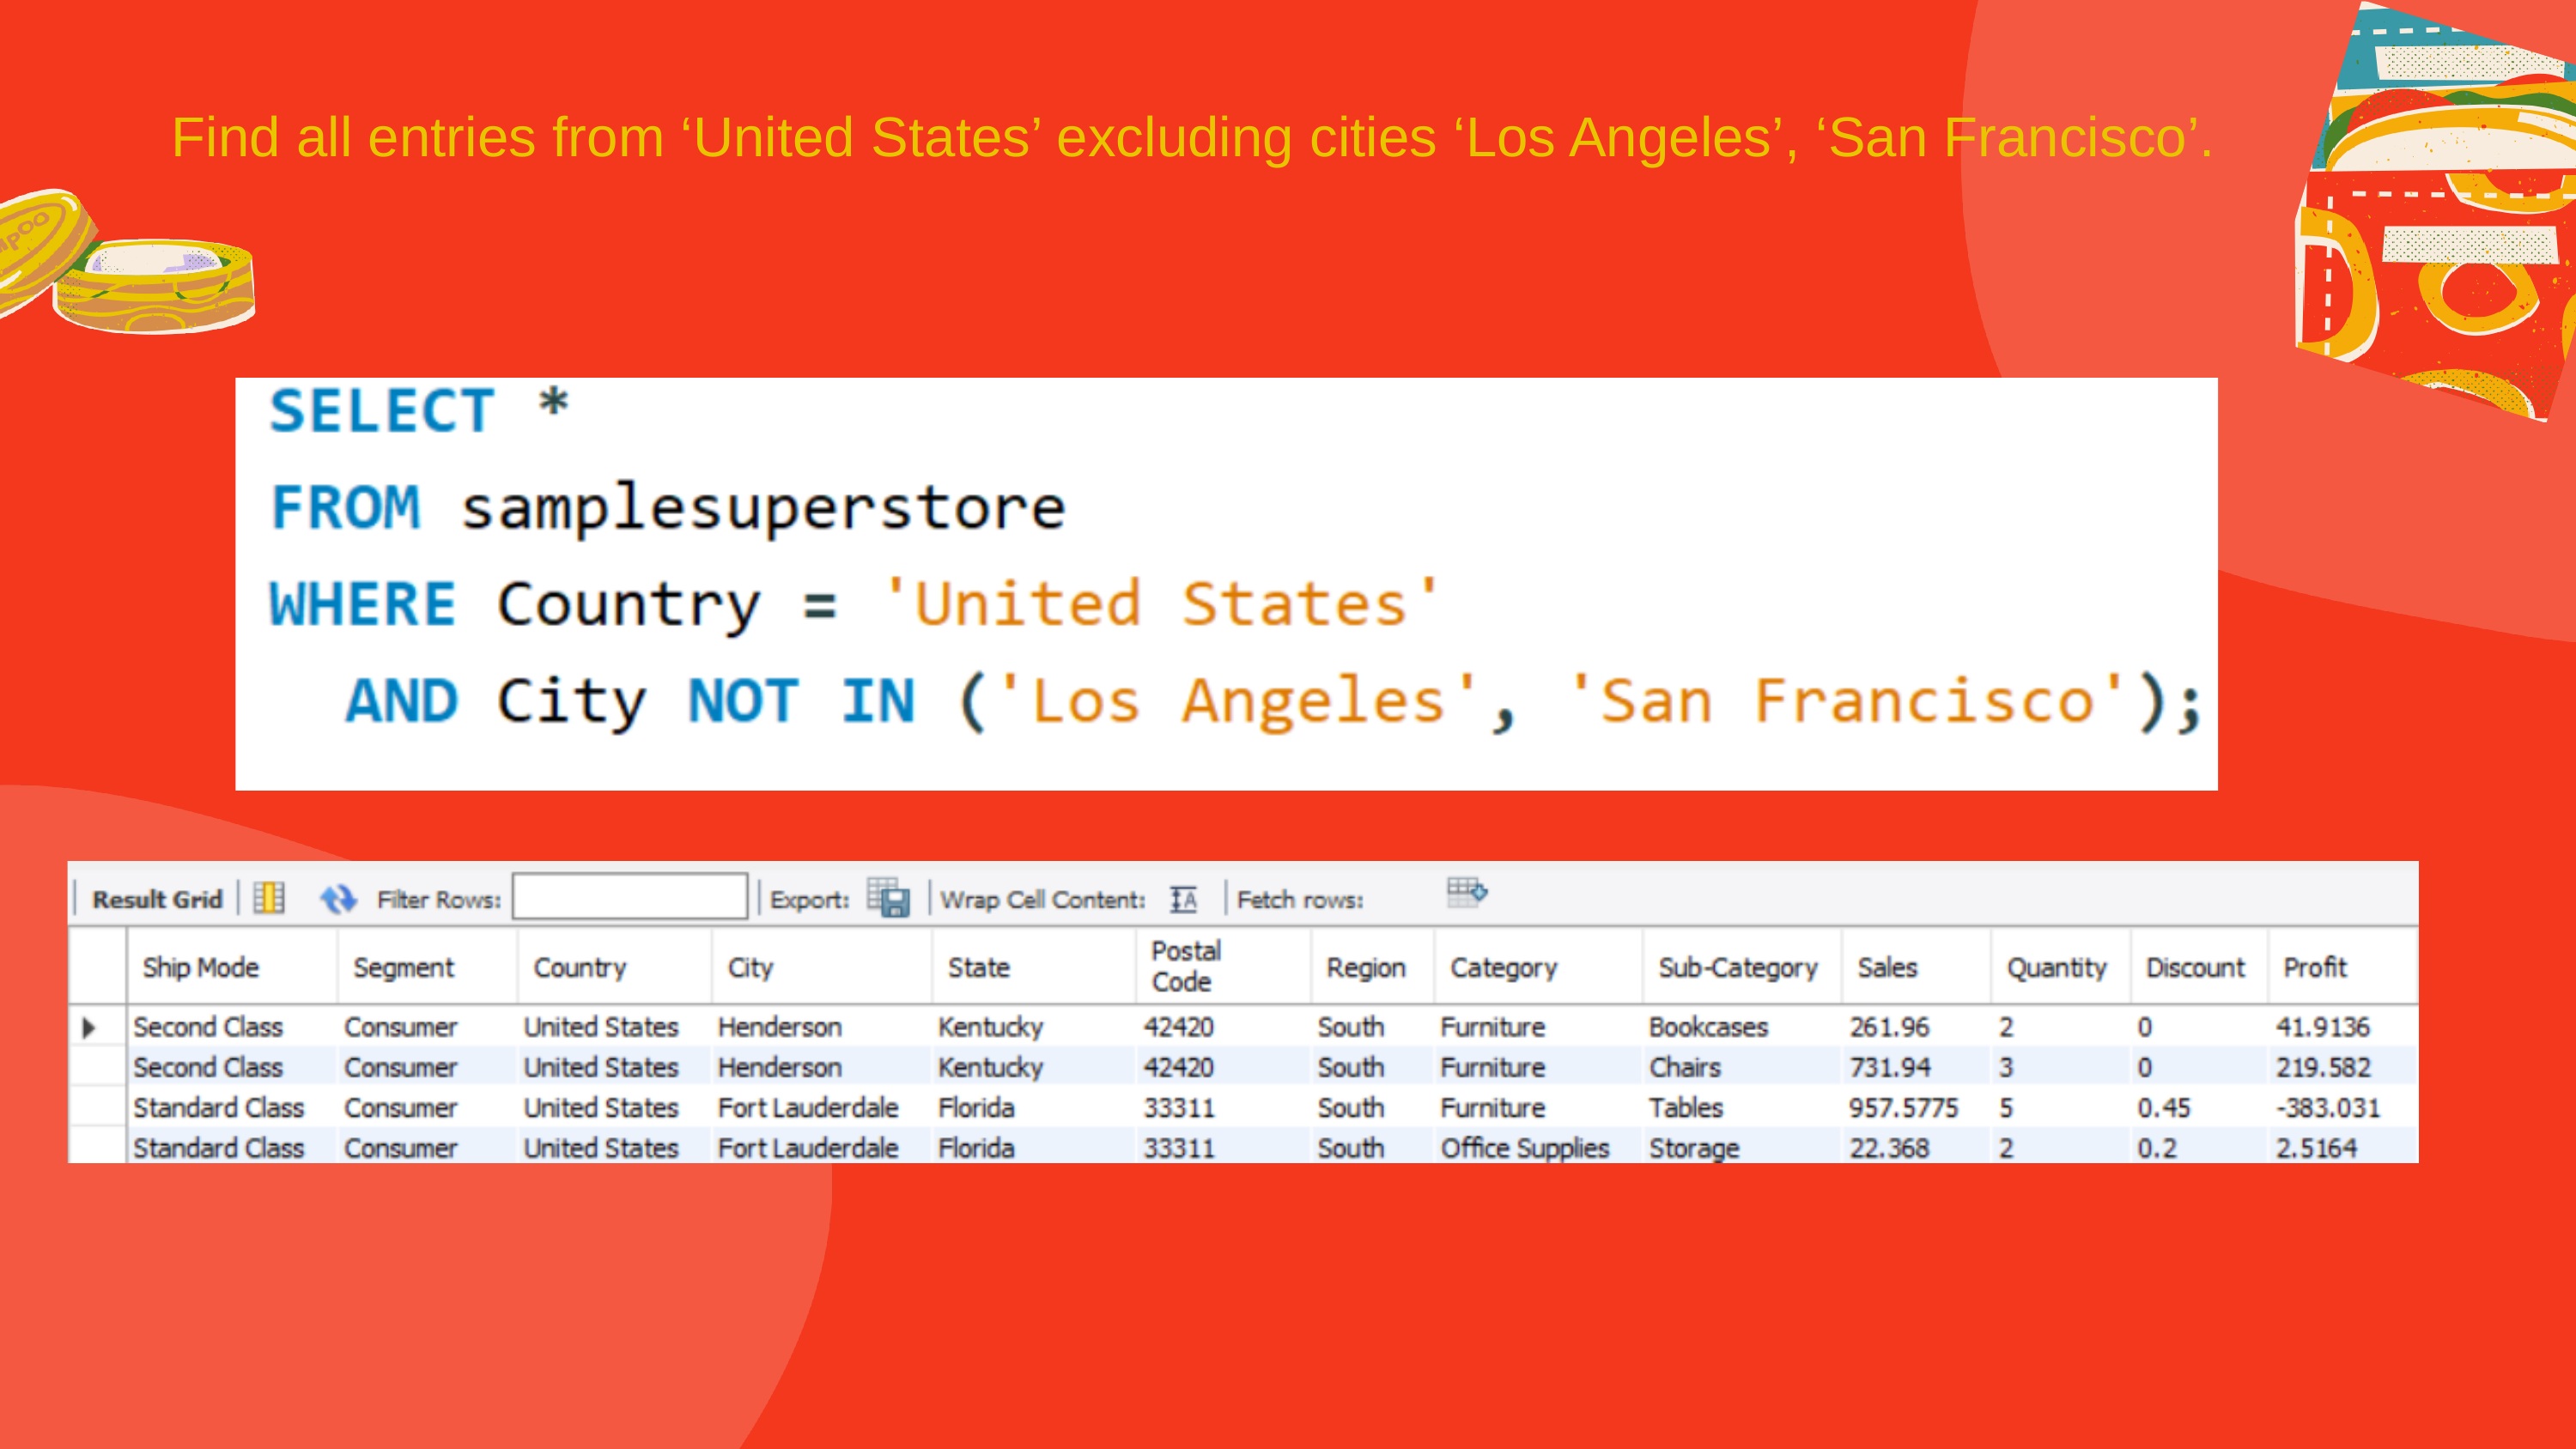

Find all entries from ‘United States’ excluding cities ‘Los Angeles’, ‘San Francisco’.